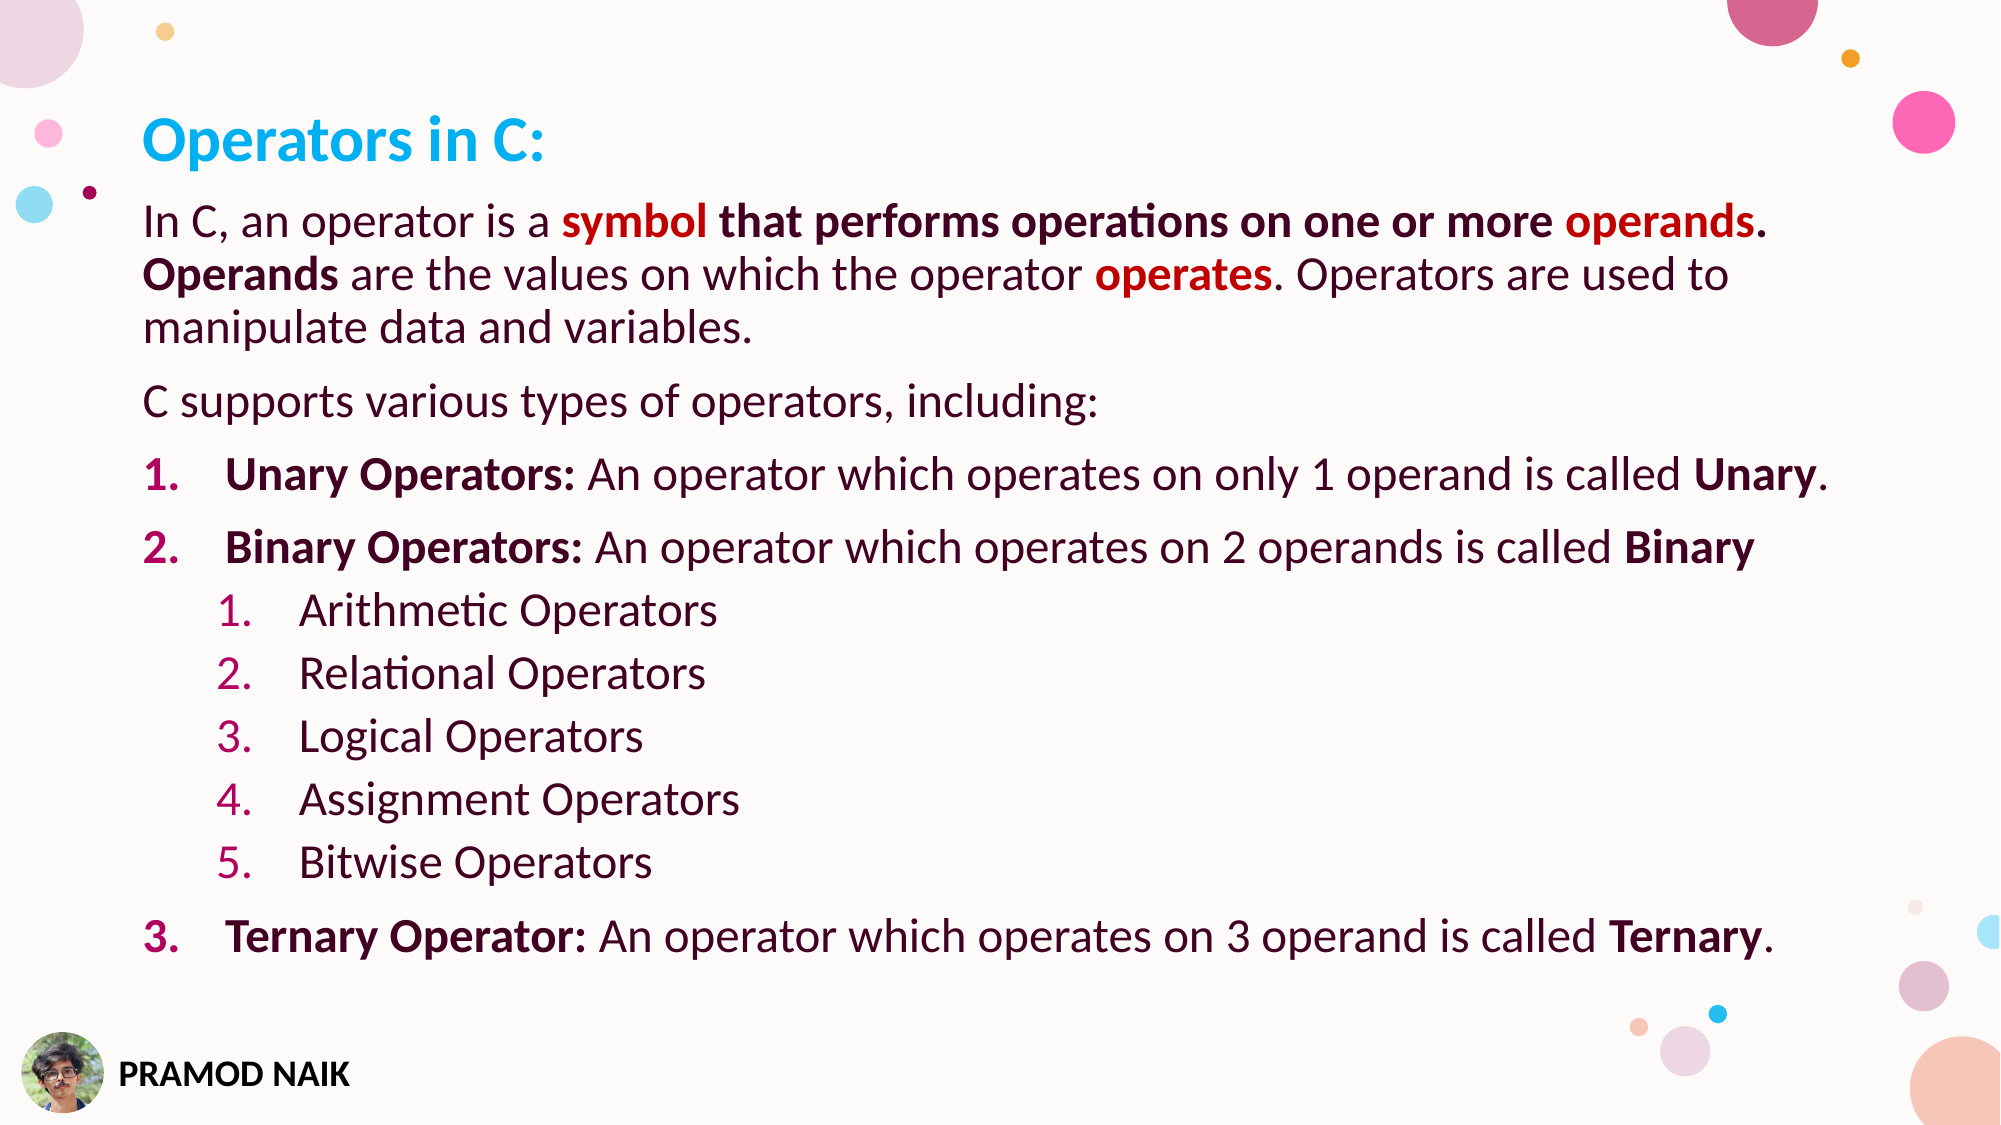

Operators in C:
In C, an operator is a symbol that performs operations on one or more operands. Operands are the values on which the operator operates. Operators are used to manipulate data and variables.
C supports various types of operators, including:
Unary Operators: An operator which operates on only 1 operand is called Unary.
Binary Operators: An operator which operates on 2 operands is called Binary
Arithmetic Operators
Relational Operators
Logical Operators
Assignment Operators
Bitwise Operators
Ternary Operator: An operator which operates on 3 operand is called Ternary.